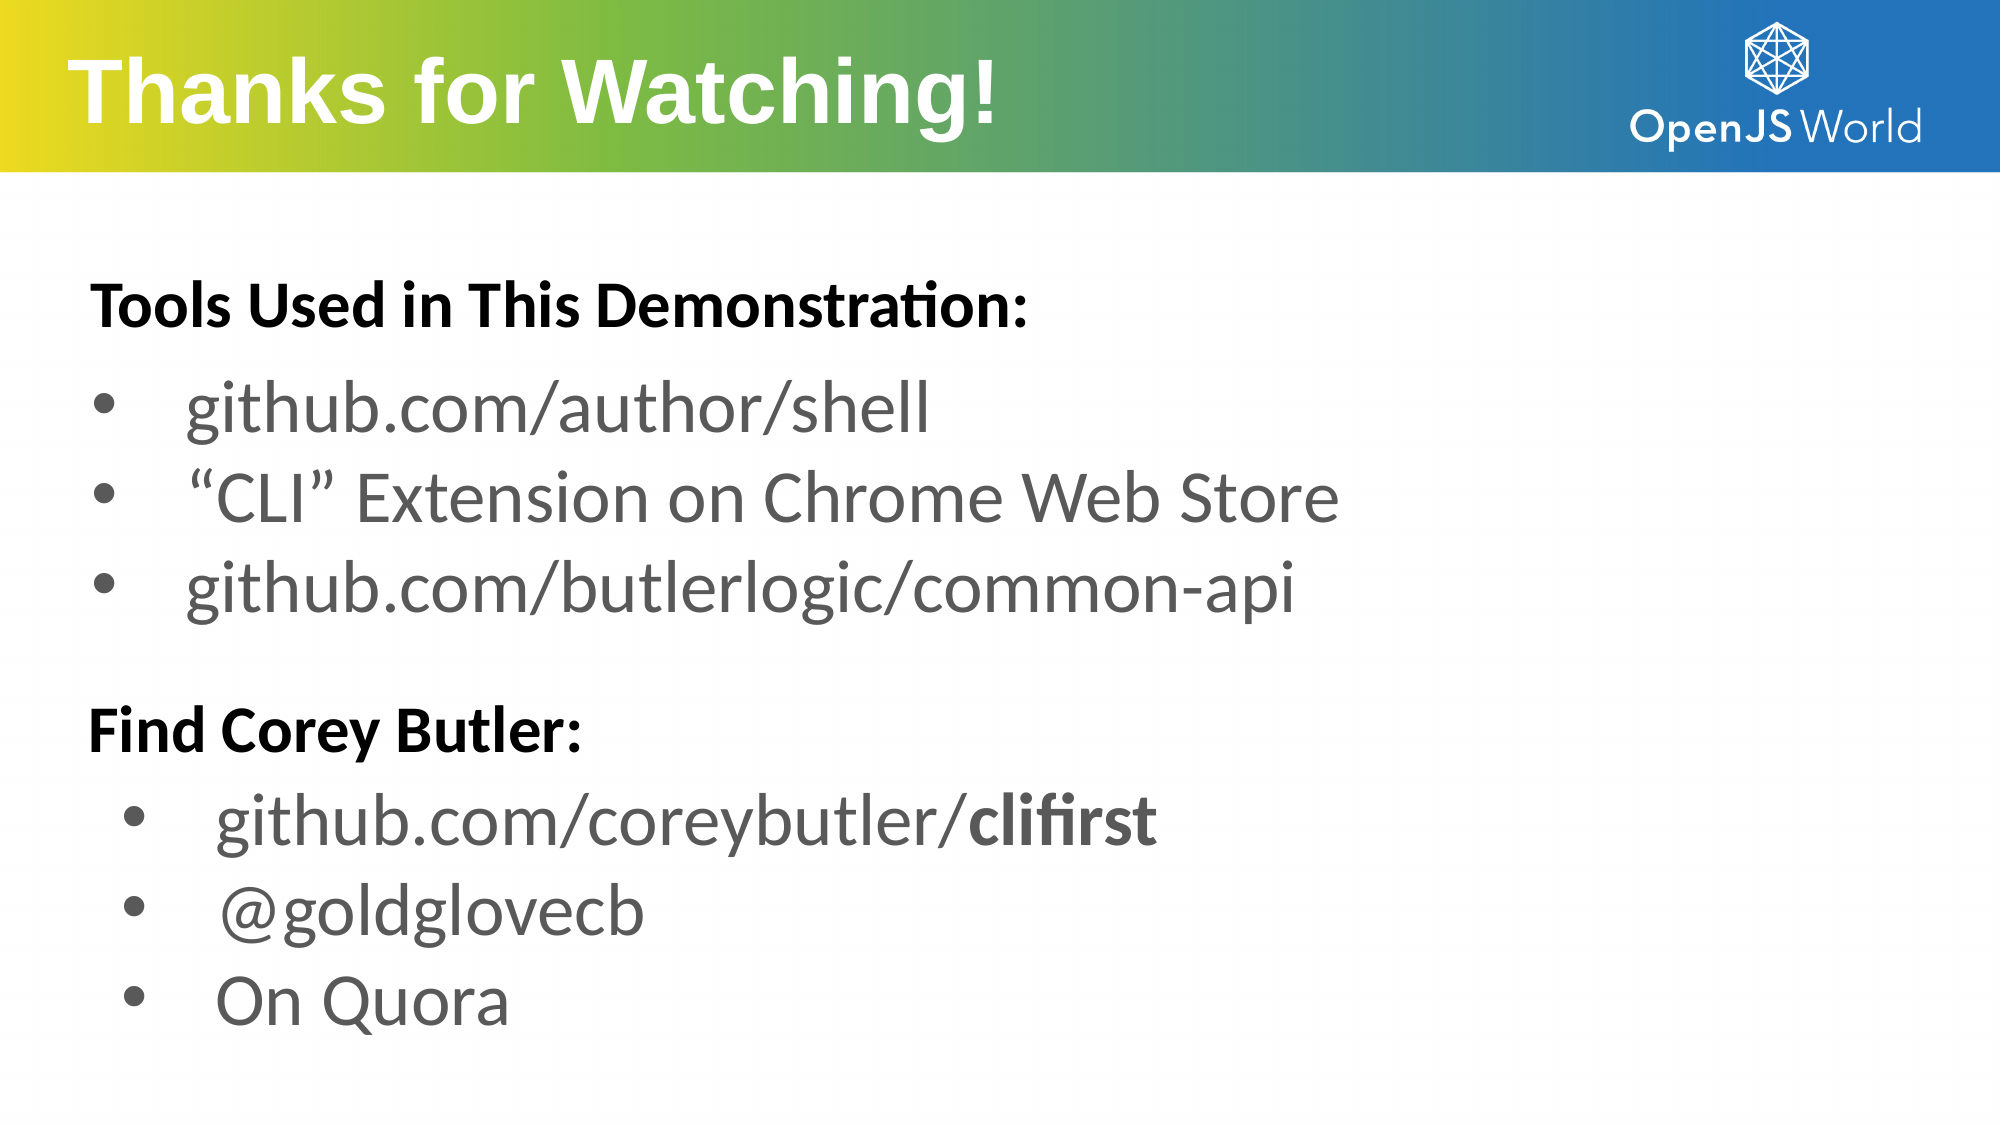

Thanks for Watching!
Tools Used in This Demonstration:
github.com/author/shell
“CLI” Extension on Chrome Web Store
github.com/butlerlogic/common-api

github.com/coreybutler/clifirst
@goldglovecb
On Quora
Find Corey Butler: